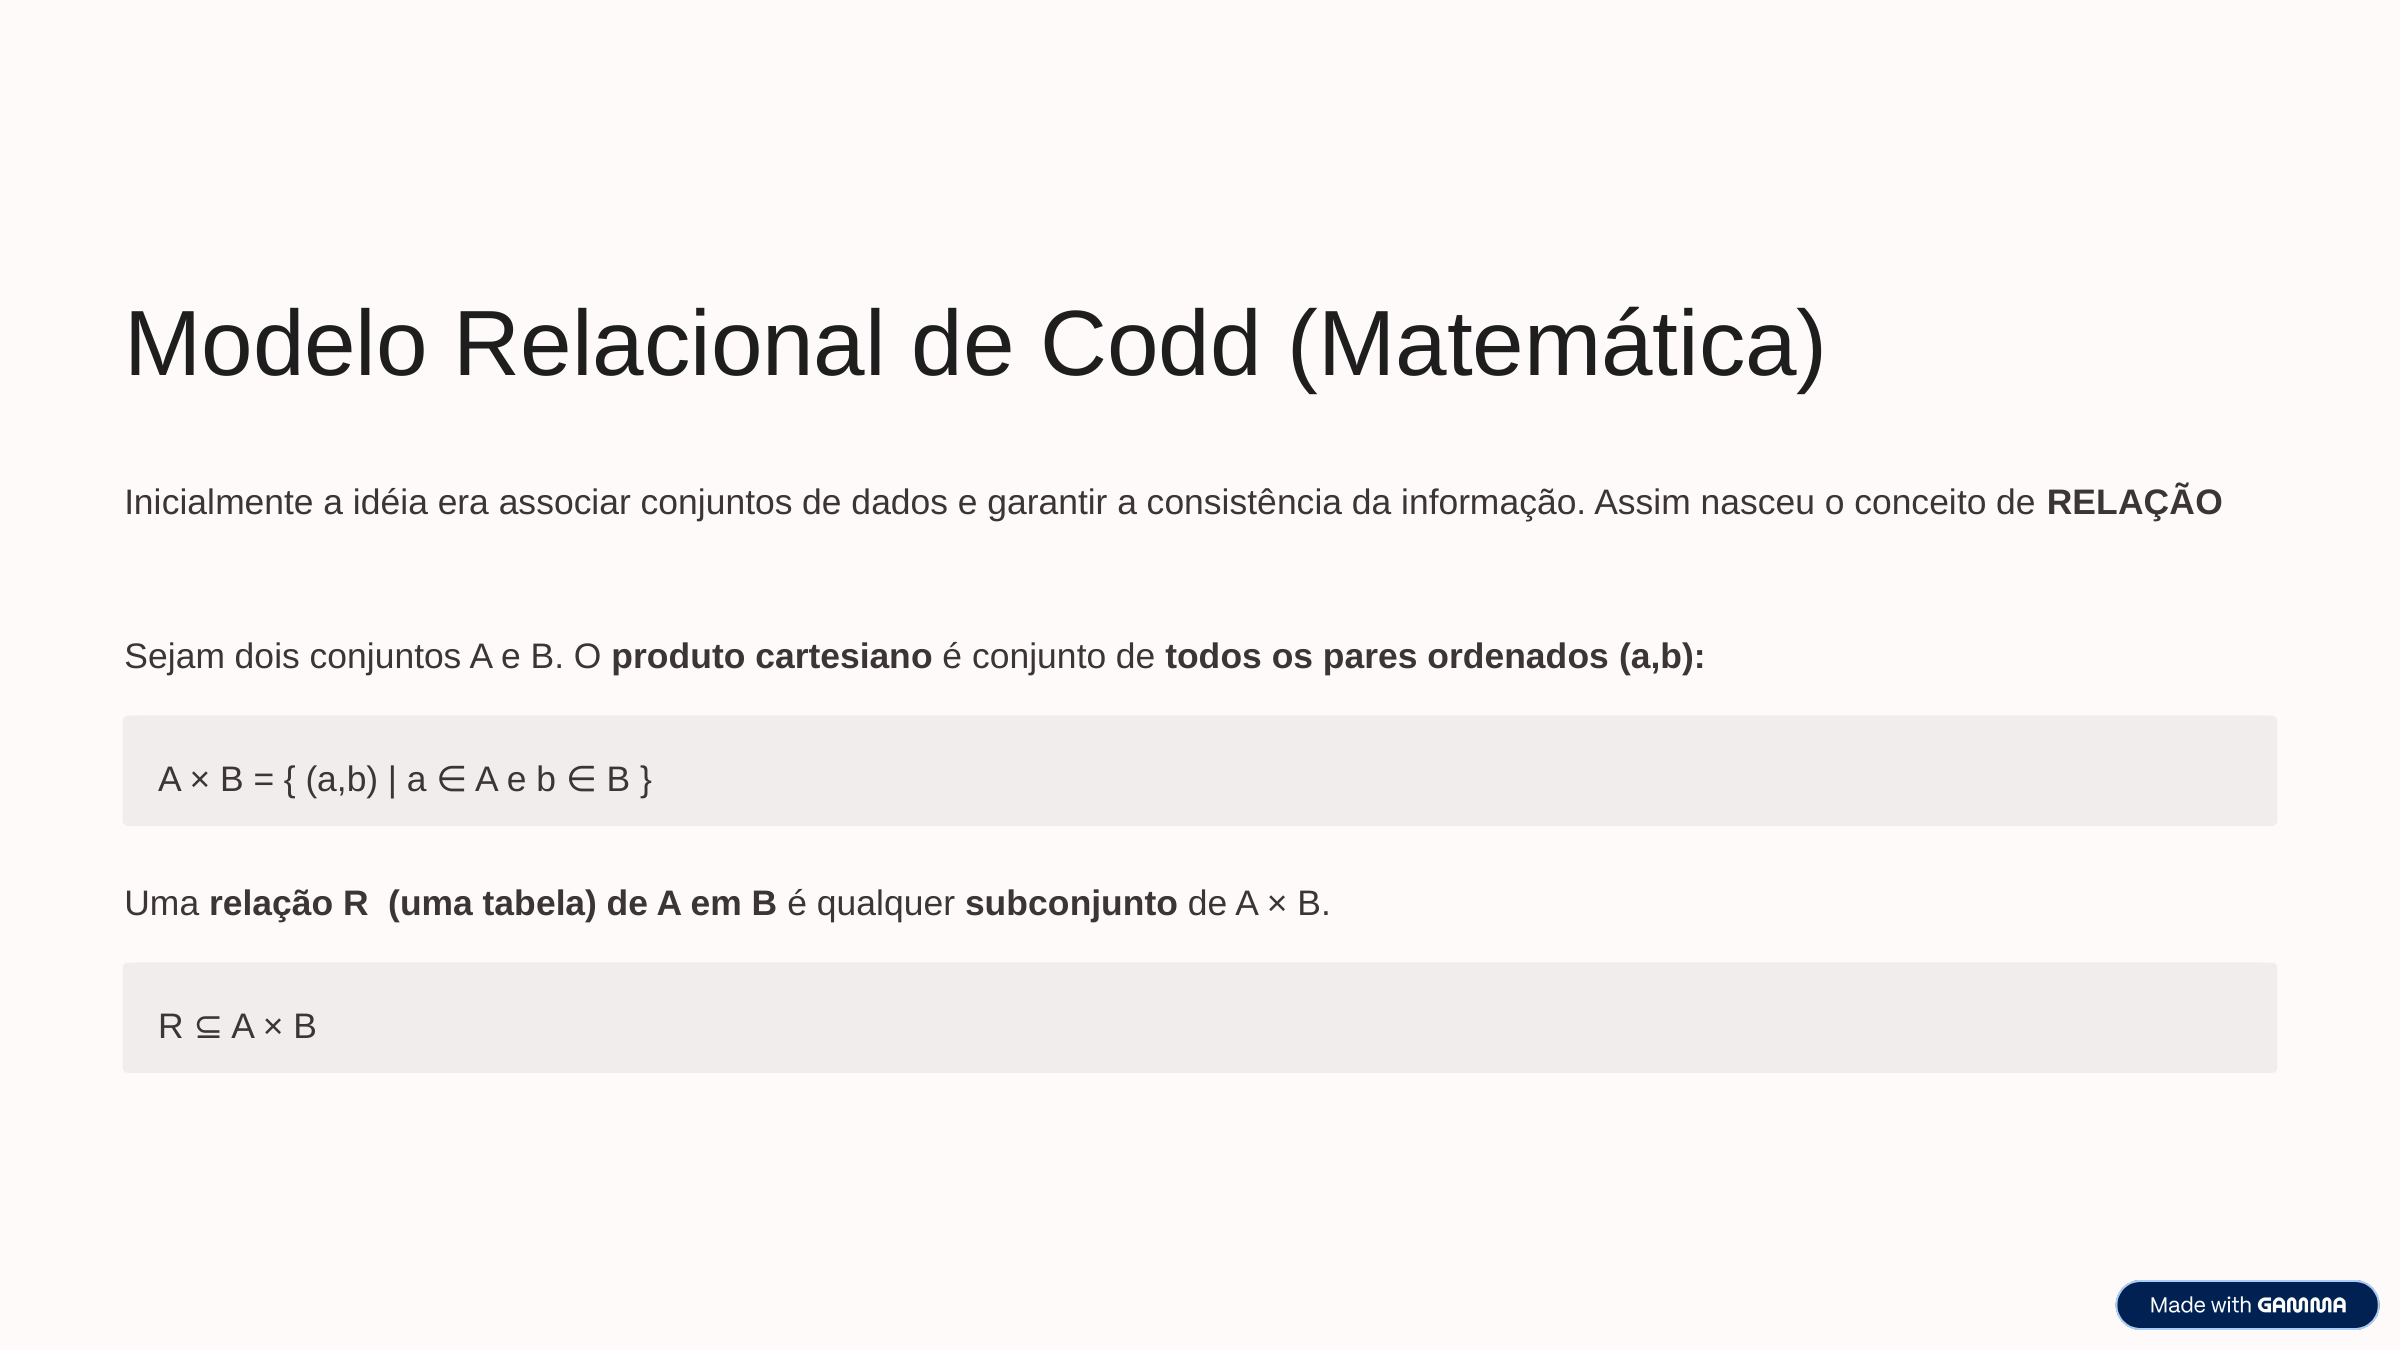

Modelo Relacional de Codd (Matemática)
Inicialmente a idéia era associar conjuntos de dados e garantir a consistência da informação. Assim nasceu o conceito de RELAÇÃO
Sejam dois conjuntos A e B. O produto cartesiano é conjunto de todos os pares ordenados (a,b):

A × B = { (a,b) | a ∈ A e b ∈ B }
Uma relação R  (uma tabela) de A em B é qualquer subconjunto de A × B.

R ⊆ A × B